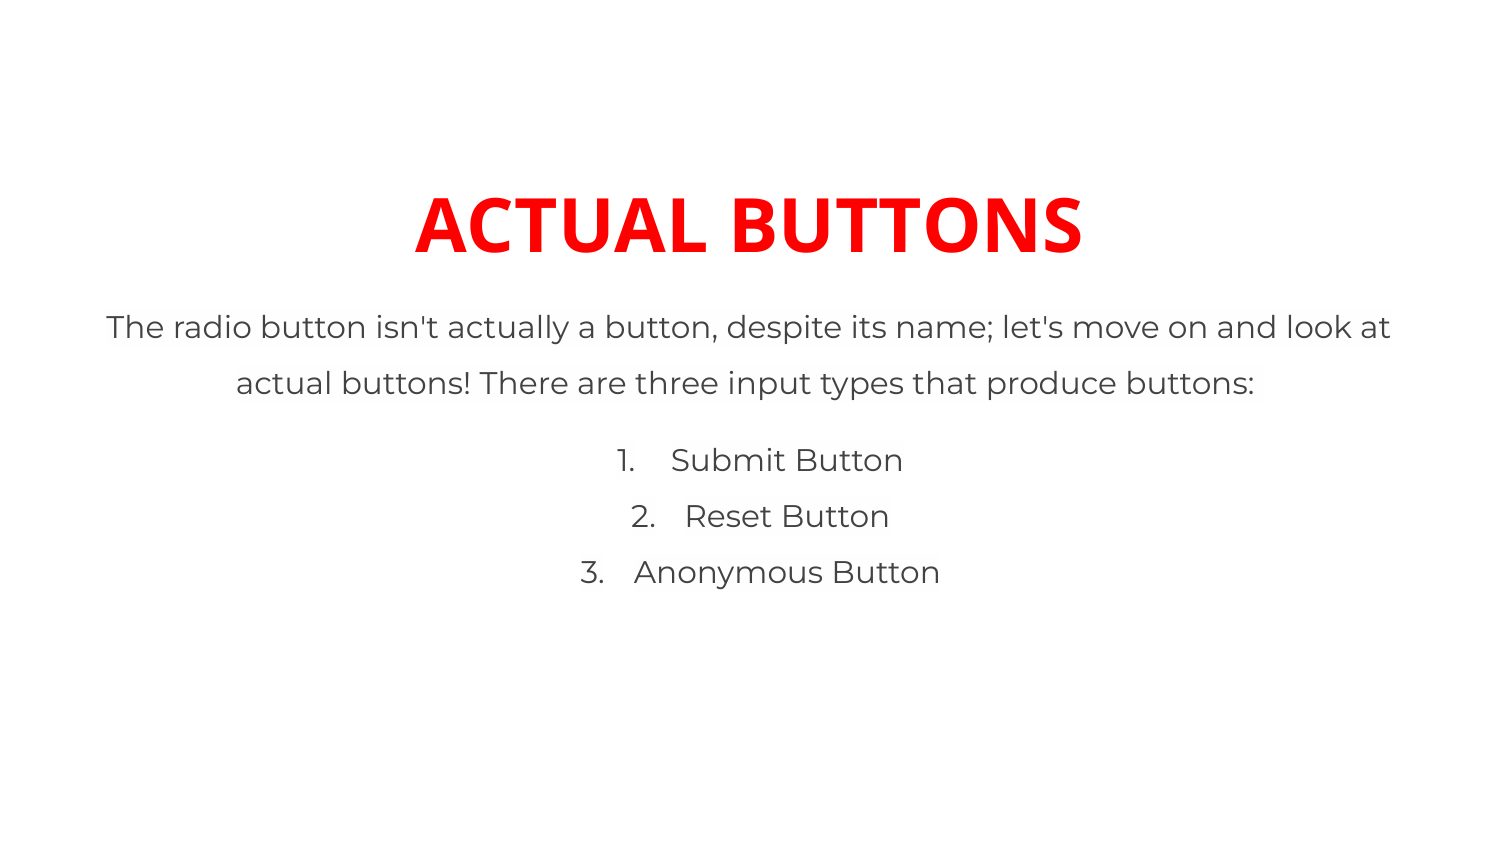

# ACTUAL BUTTONS
The radio button isn't actually a button, despite its name; let's move on and look at actual buttons! There are three input types that produce buttons:
Submit Button
Reset Button
Anonymous Button